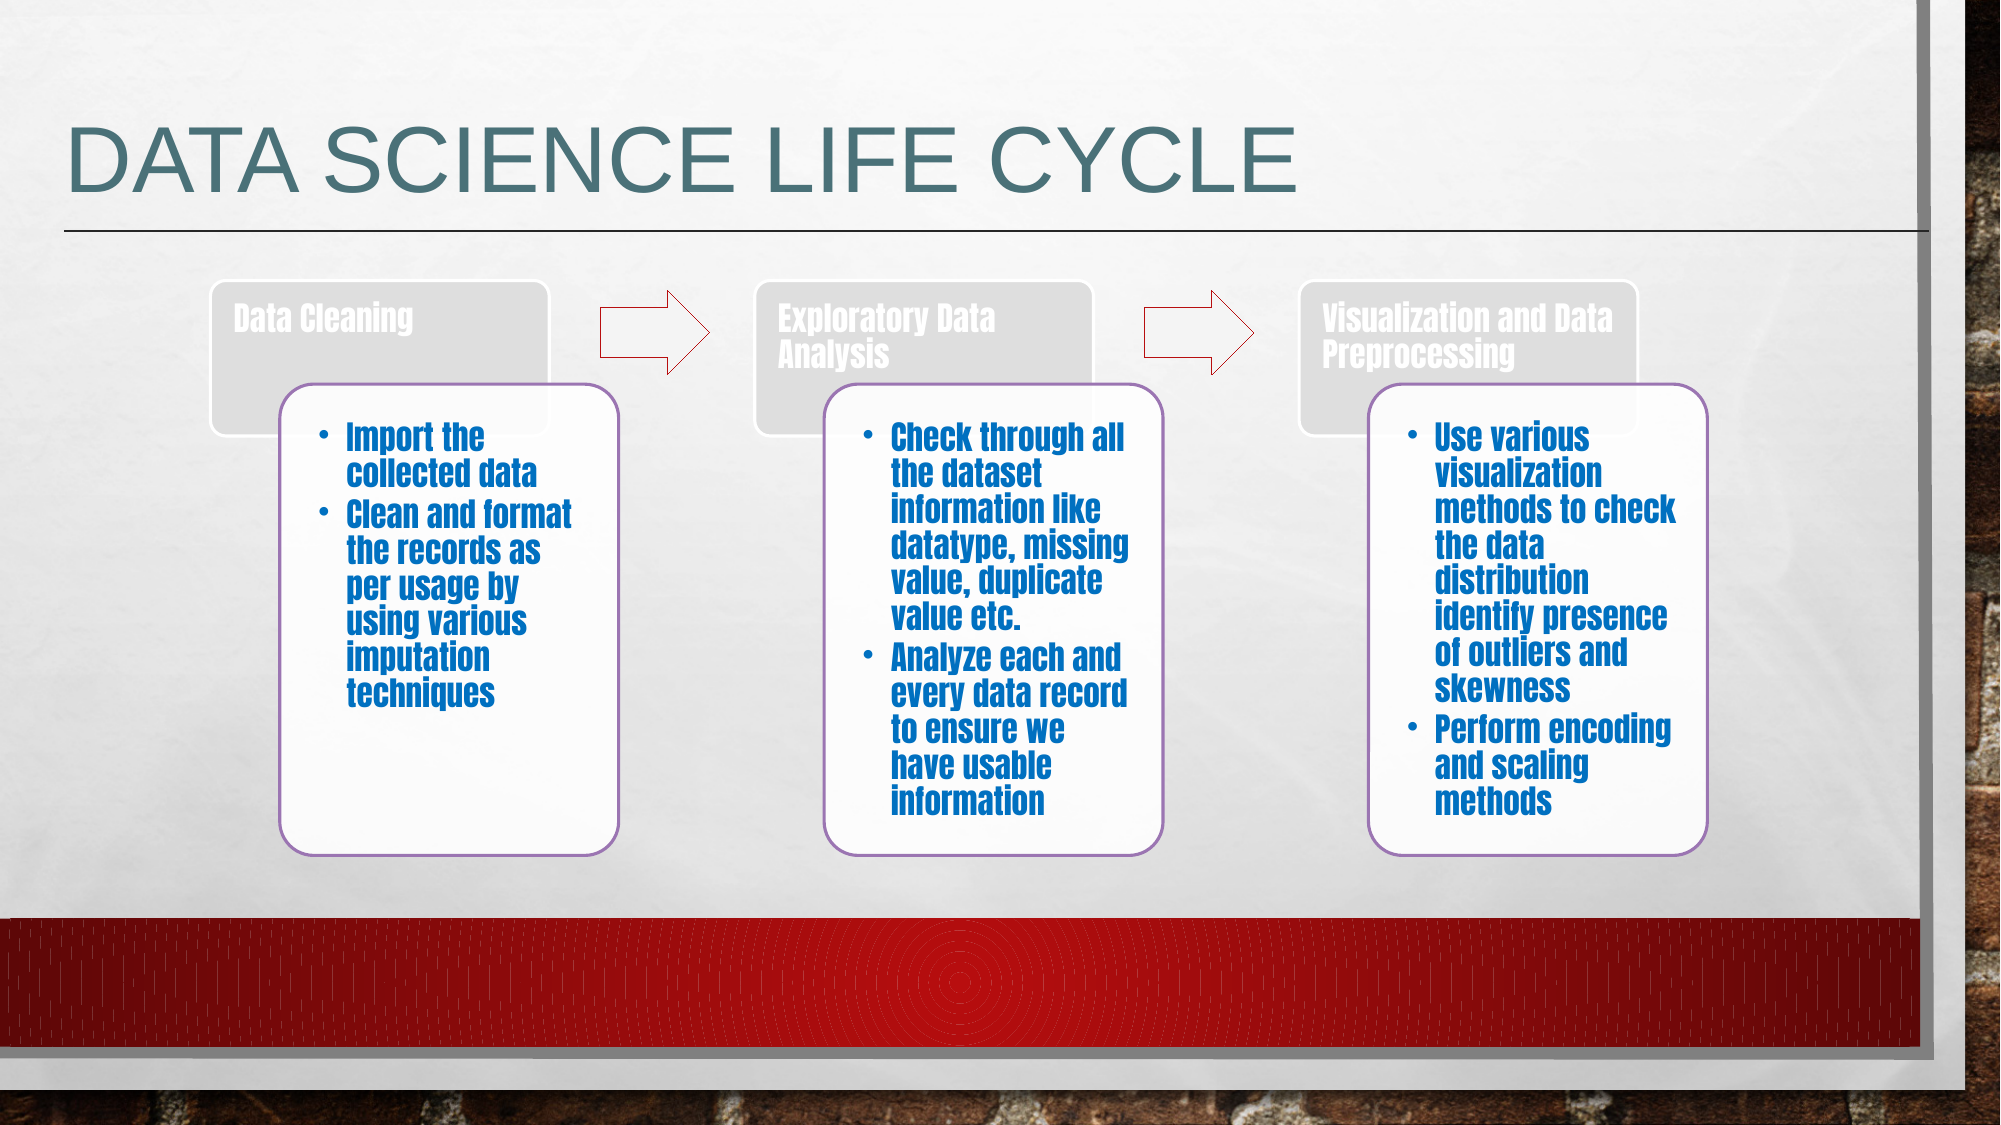

# DATA SCIENCE LIFE CYCLE

Data Cleaning
Import the collected data
Clean and format the records as per usage by using various imputation techniques

Exploratory Data Analysis
Check through all the dataset information like datatype, missing value, duplicate value etc.
Analyze each and every data record to ensure we have usable information

Visualization and Data Preprocessing
Use various visualization methods to check the data distribution identify presence of outliers and skewness
Perform encoding and scaling methods